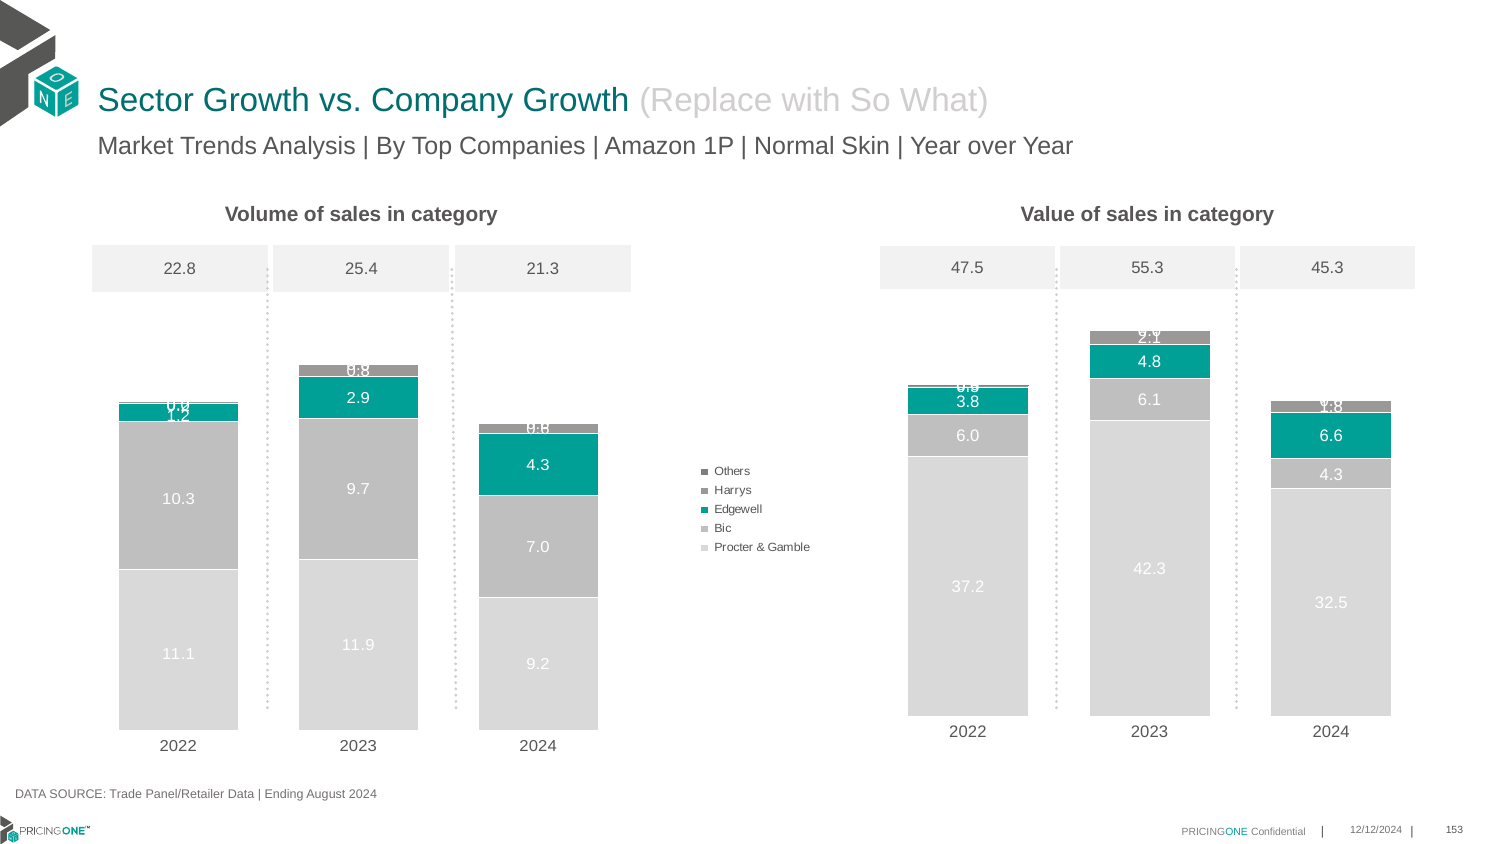

# Sector Growth vs. Company Growth (Replace with So What)
Market Trends Analysis | By Top Companies | Amazon 1P | Normal Skin | Year over Year
| Value of sales in category |  |  |
| --- | --- | --- |
| 47.5 | 55.3 | 45.3 |
| Volume of sales in category |  |  |
| --- | --- | --- |
| 22.8 | 25.4 | 21.3 |

### Chart

| Category | Procter & Gamble | Bic | Edgewell | Harrys | Others |
|---|---|---|---|---|---|
| 2022 | 37.240347 | 6.033066 | 3.777814 | 0.456509 | 0.008398 |
| 2023 | 42.308669 | 6.088414 | 4.792238 | 2.123403 | 0.009729 |
| 2024 | 32.544448 | 4.34235 | 6.633651 | 1.772838 | 0.008036 |

### Chart

| Category | Procter & Gamble | Bic | Edgewell | Harrys | Others |
|---|---|---|---|---|---|
| 2022 | 11.119657 | 10.290878 | 1.208286 | 0.174277 | 0.031496 |
| 2023 | 11.868228 | 9.728323 | 2.917348 | 0.817193 | 0.033561 |
| 2024 | 9.224725 | 7.014785 | 4.343018 | 0.646411 | 0.027986 |
DATA SOURCE: Trade Panel/Retailer Data | Ending August 2024

12/12/2024
153